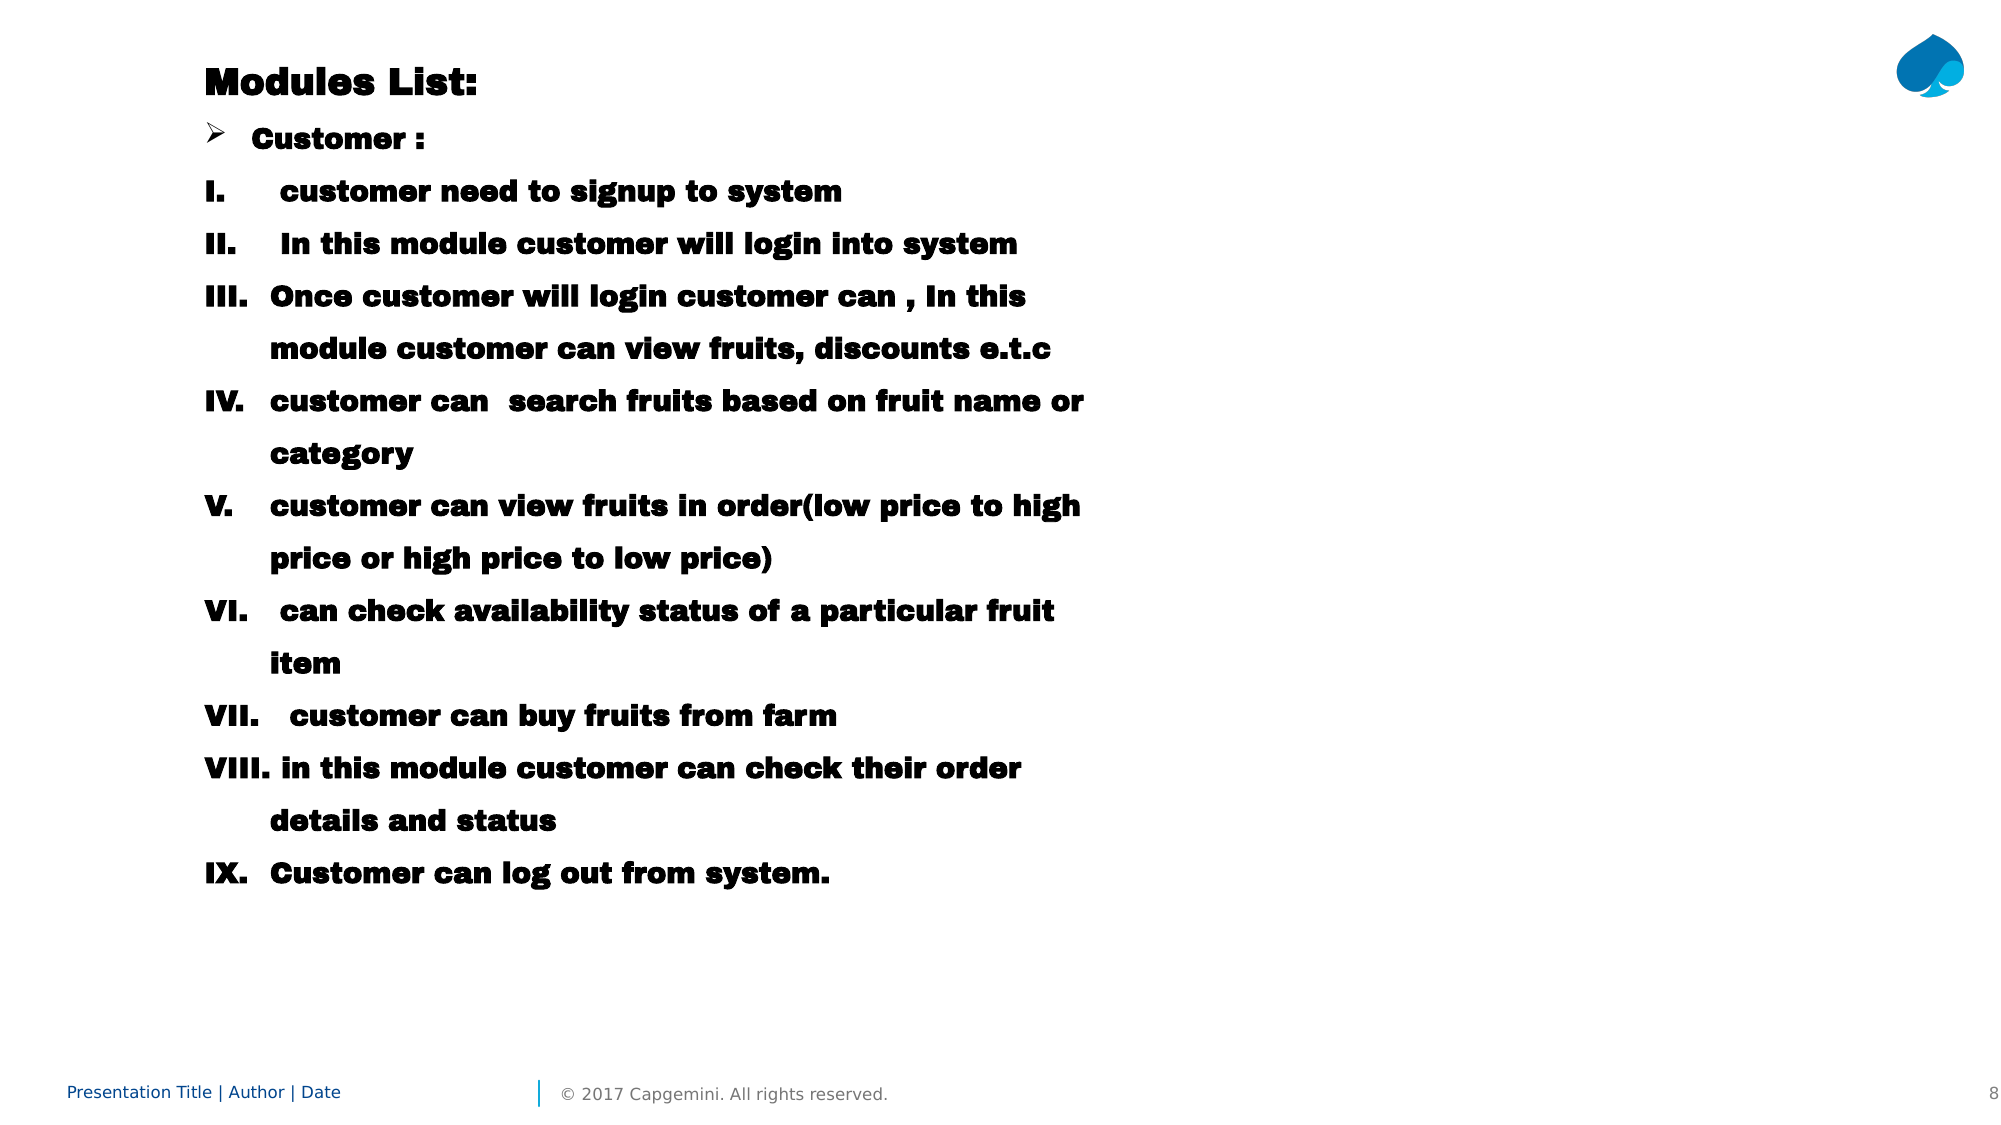

Modules List:
Customer :
 customer need to signup to system
 In this module customer will login into system
Once customer will login customer can , In this module customer can view fruits, discounts e.t.c
customer can  search fruits based on fruit name or category
customer can view fruits in order(low price to high price or high price to low price)
 can check availability status of a particular fruit item
  customer can buy fruits from farm
 in this module customer can check their order details and status
Customer can log out from system.